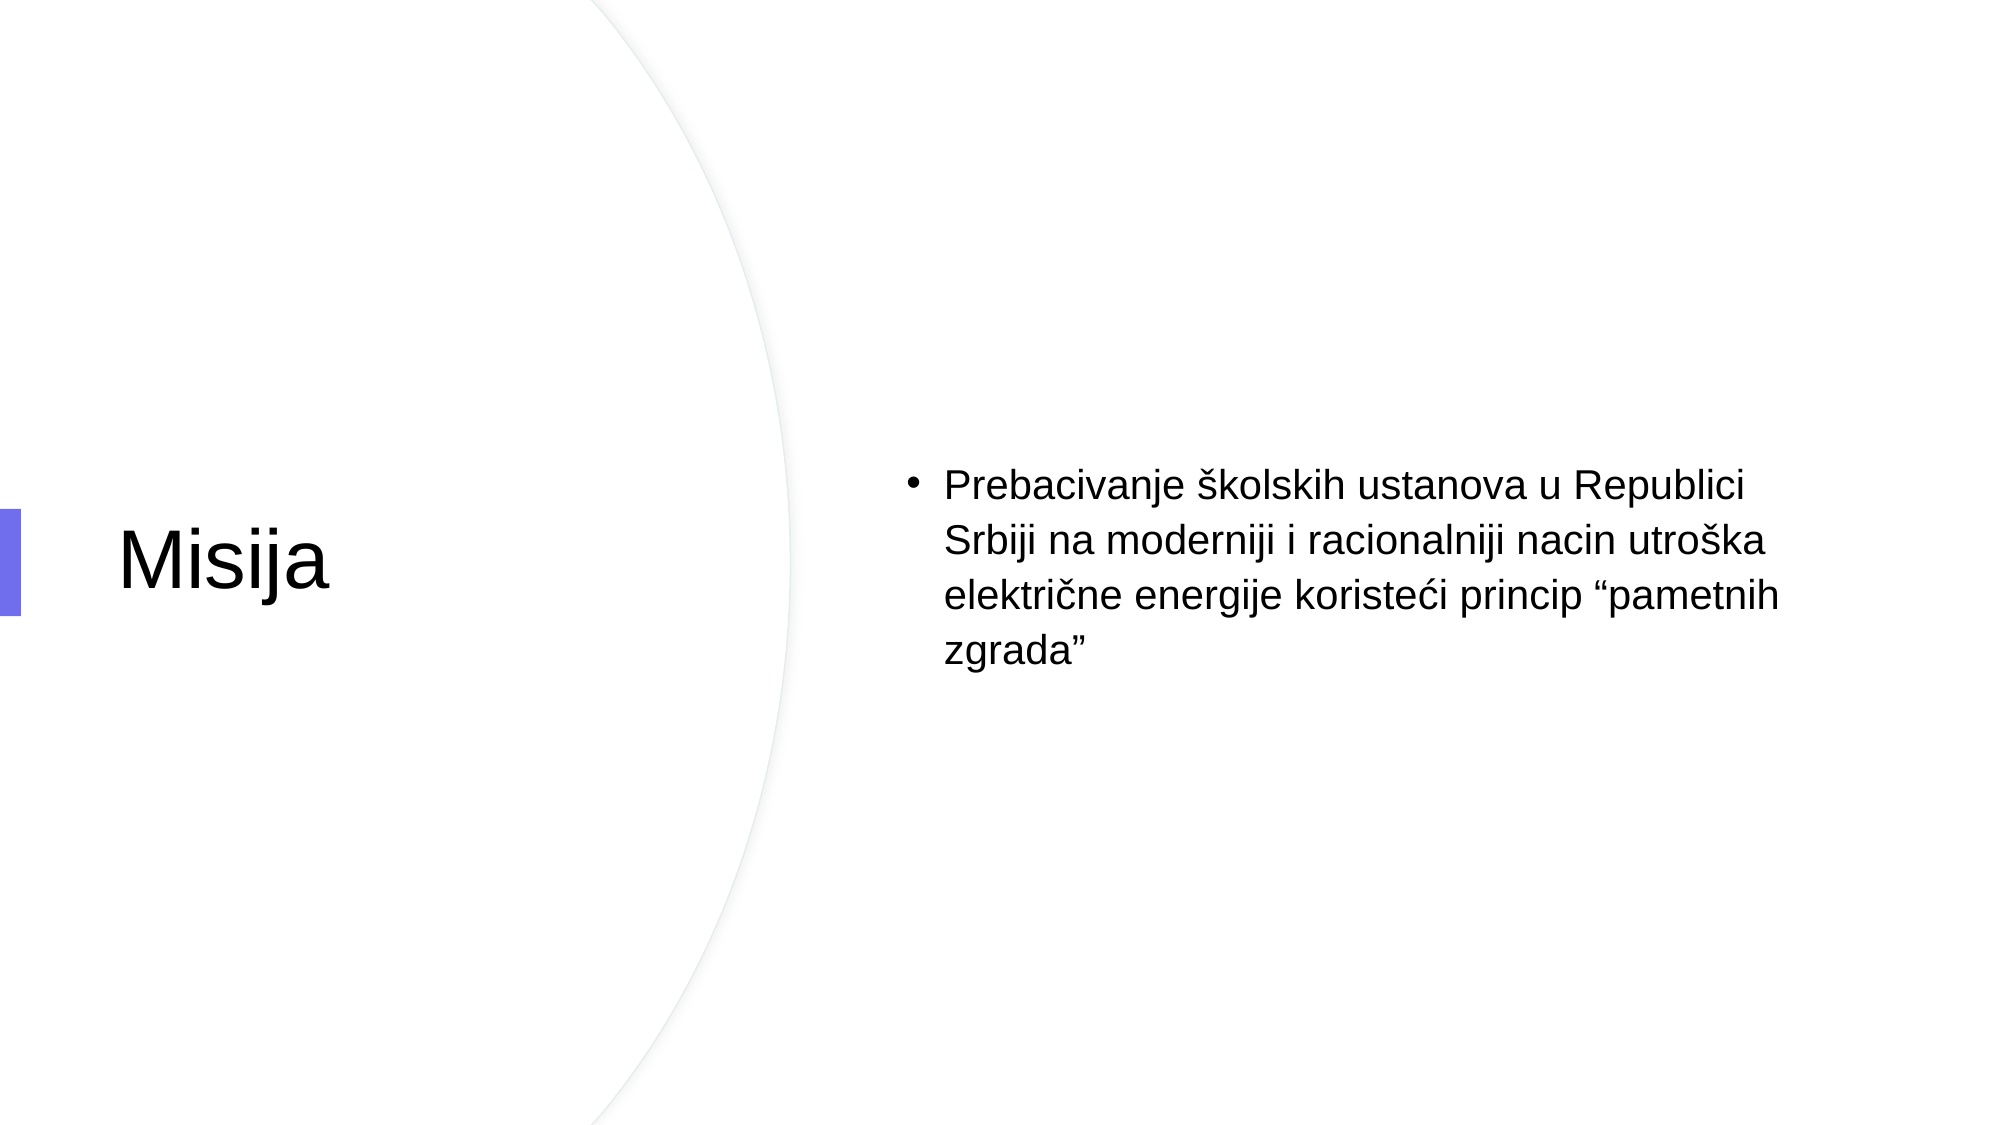

Prebacivanje školskih ustanova u Republici Srbiji na moderniji i racionalniji nacin utroška električne energije koristeći princip “pametnih zgrada”
# Misija